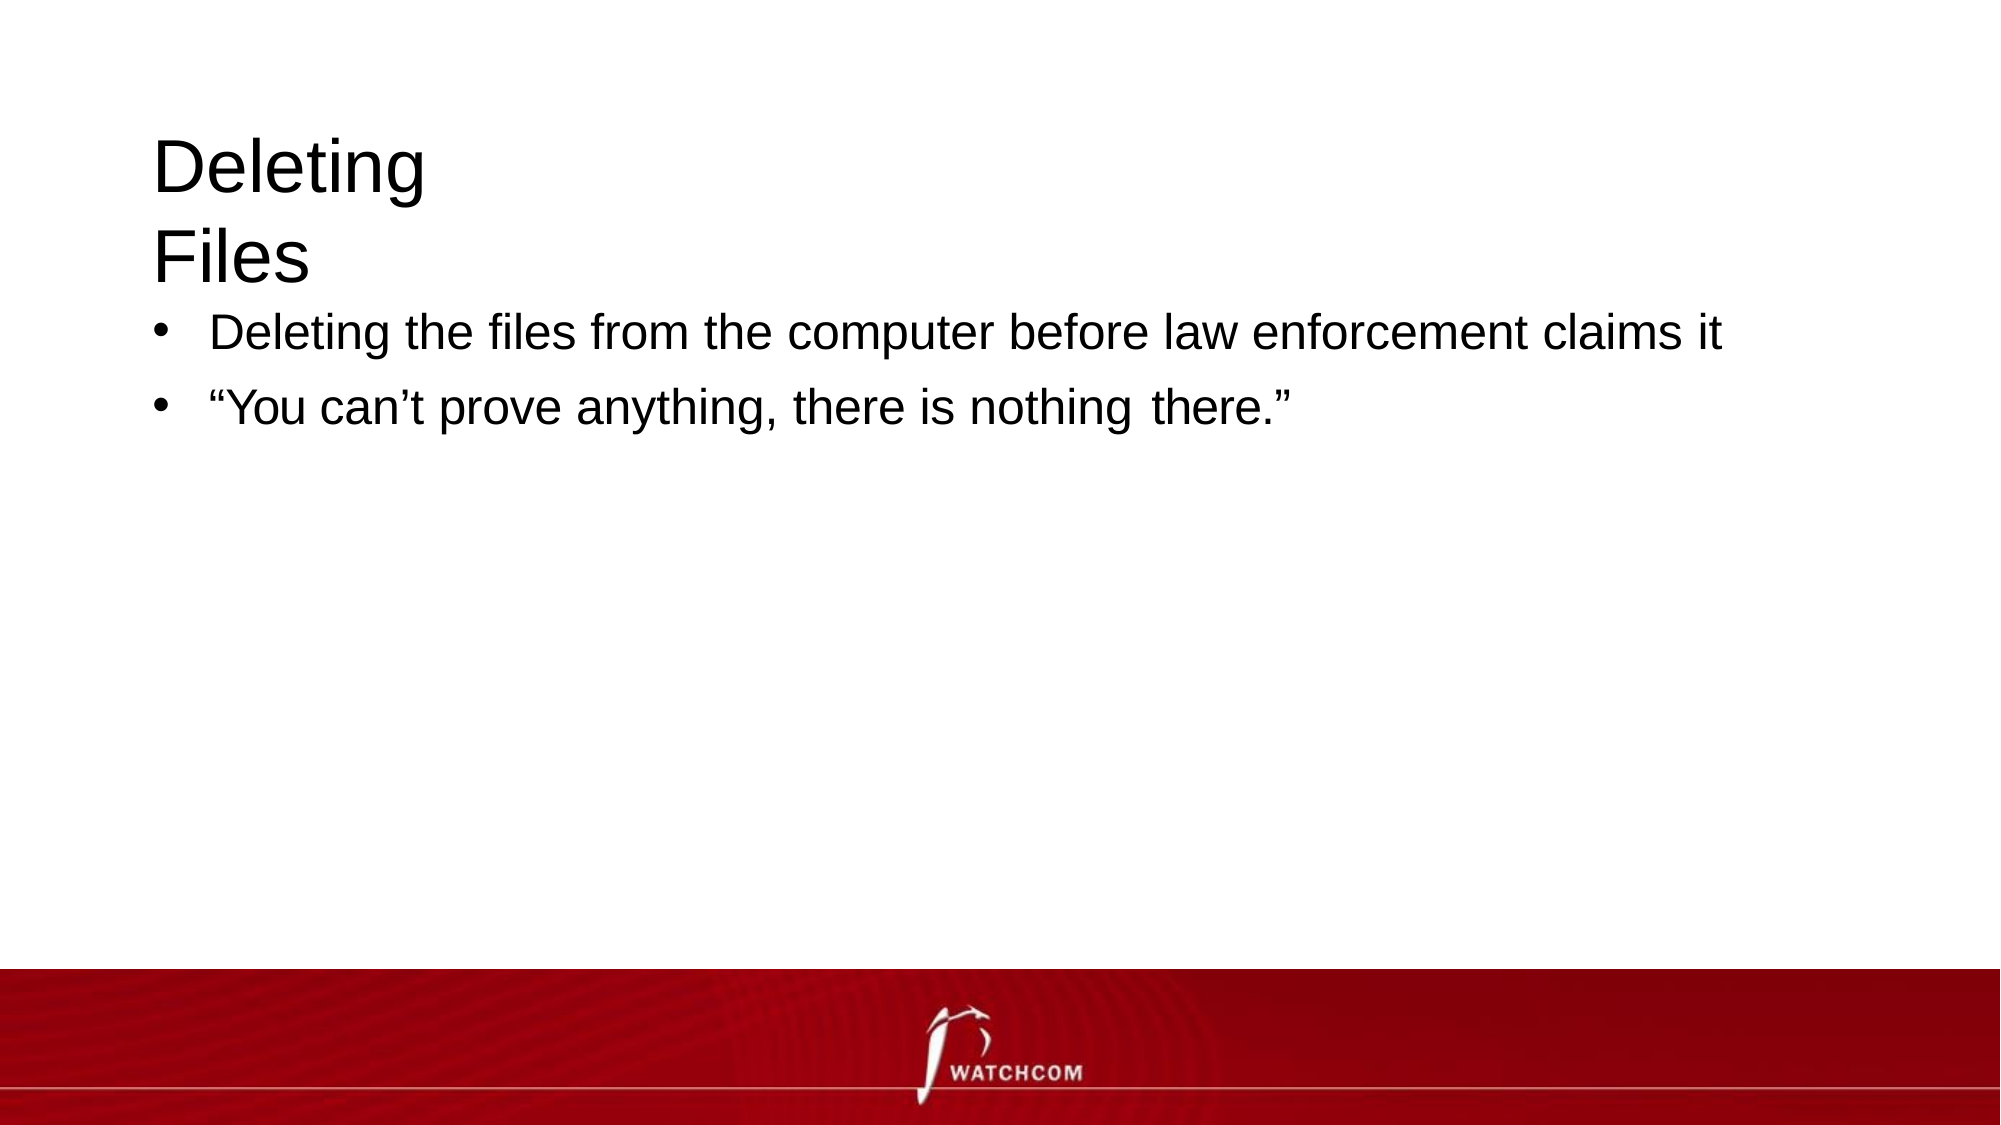

# Deleting Files
Deleting the files from the computer before law enforcement claims it
“You can’t prove anything, there is nothing there.”